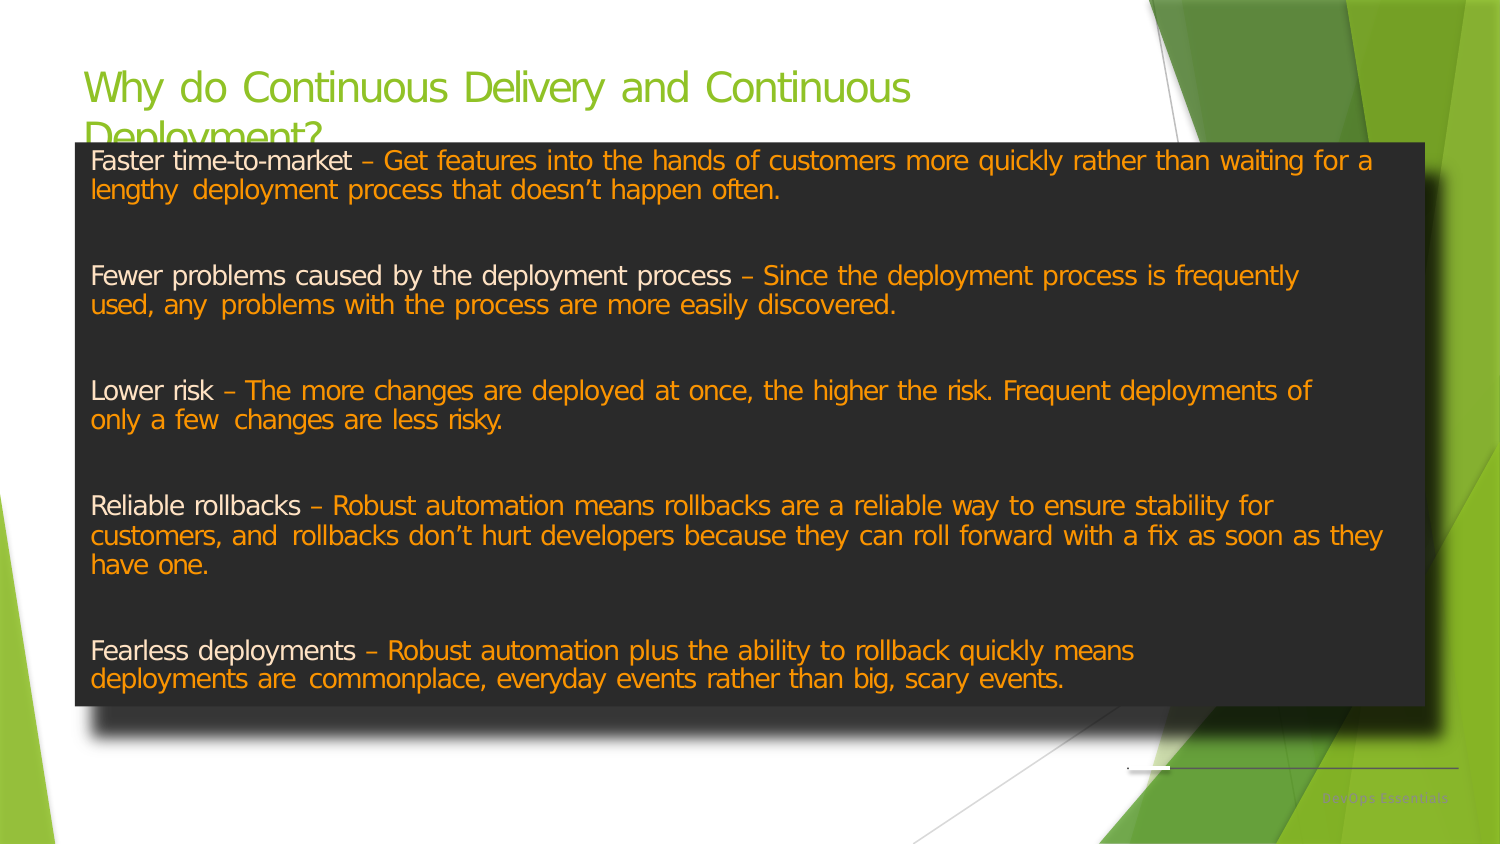

# Why do Continuous Delivery and Continuous Deployment?
Faster time-to-market – Get features into the hands of customers more quickly rather than waiting for a lengthy  deployment process that doesn’t happen often.

Fewer problems caused by the deployment process – Since the deployment process is frequently used, any  problems with the process are more easily discovered.

Lower risk – The more changes are deployed at once, the higher the risk. Frequent deployments of only a few  changes are less risky.

Reliable rollbacks – Robust automation means rollbacks are a reliable way to ensure stability for customers, and  rollbacks don’t hurt developers because they can roll forward with a fix as soon as they have one.

Fearless deployments – Robust automation plus the ability to rollback quickly means deployments are  commonplace, everyday events rather than big, scary events.

DevOps Essentials